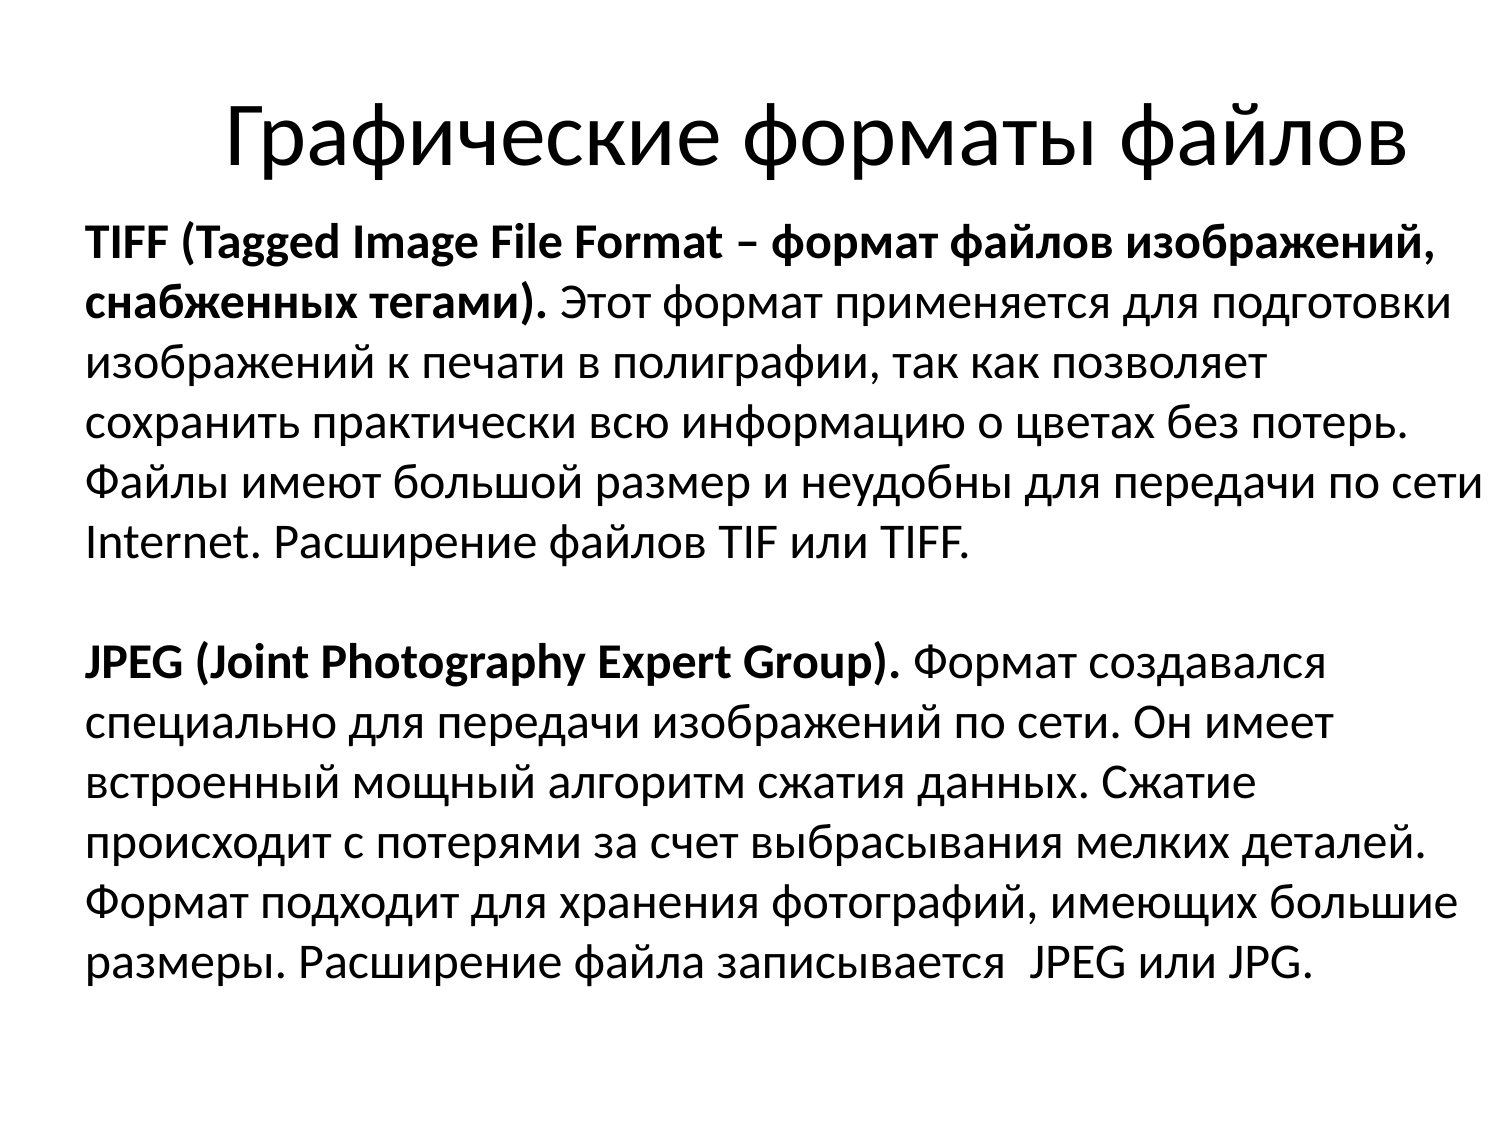

# Графические форматы файлов
TIFF (Tagged Image File Format – формат файлов изображений, снабженных тегами). Этот формат применяется для подготовки изображений к печати в полиграфии, так как позволяет сохранить практически всю информацию о цветах без потерь. Файлы имеют большой размер и неудобны для передачи по сети Internet. Расширение файлов TIF или TIFF.

JPEG (Joint Photography Expert Group). Формат создавался специально для передачи изображений по сети. Он имеет встроенный мощный алгоритм сжатия данных. Сжатие происходит c потерями за счет выбрасывания мелких деталей. Формат подходит для хранения фотографий, имеющих большие размеры. Расширение файла записывается  JPEG или JPG.